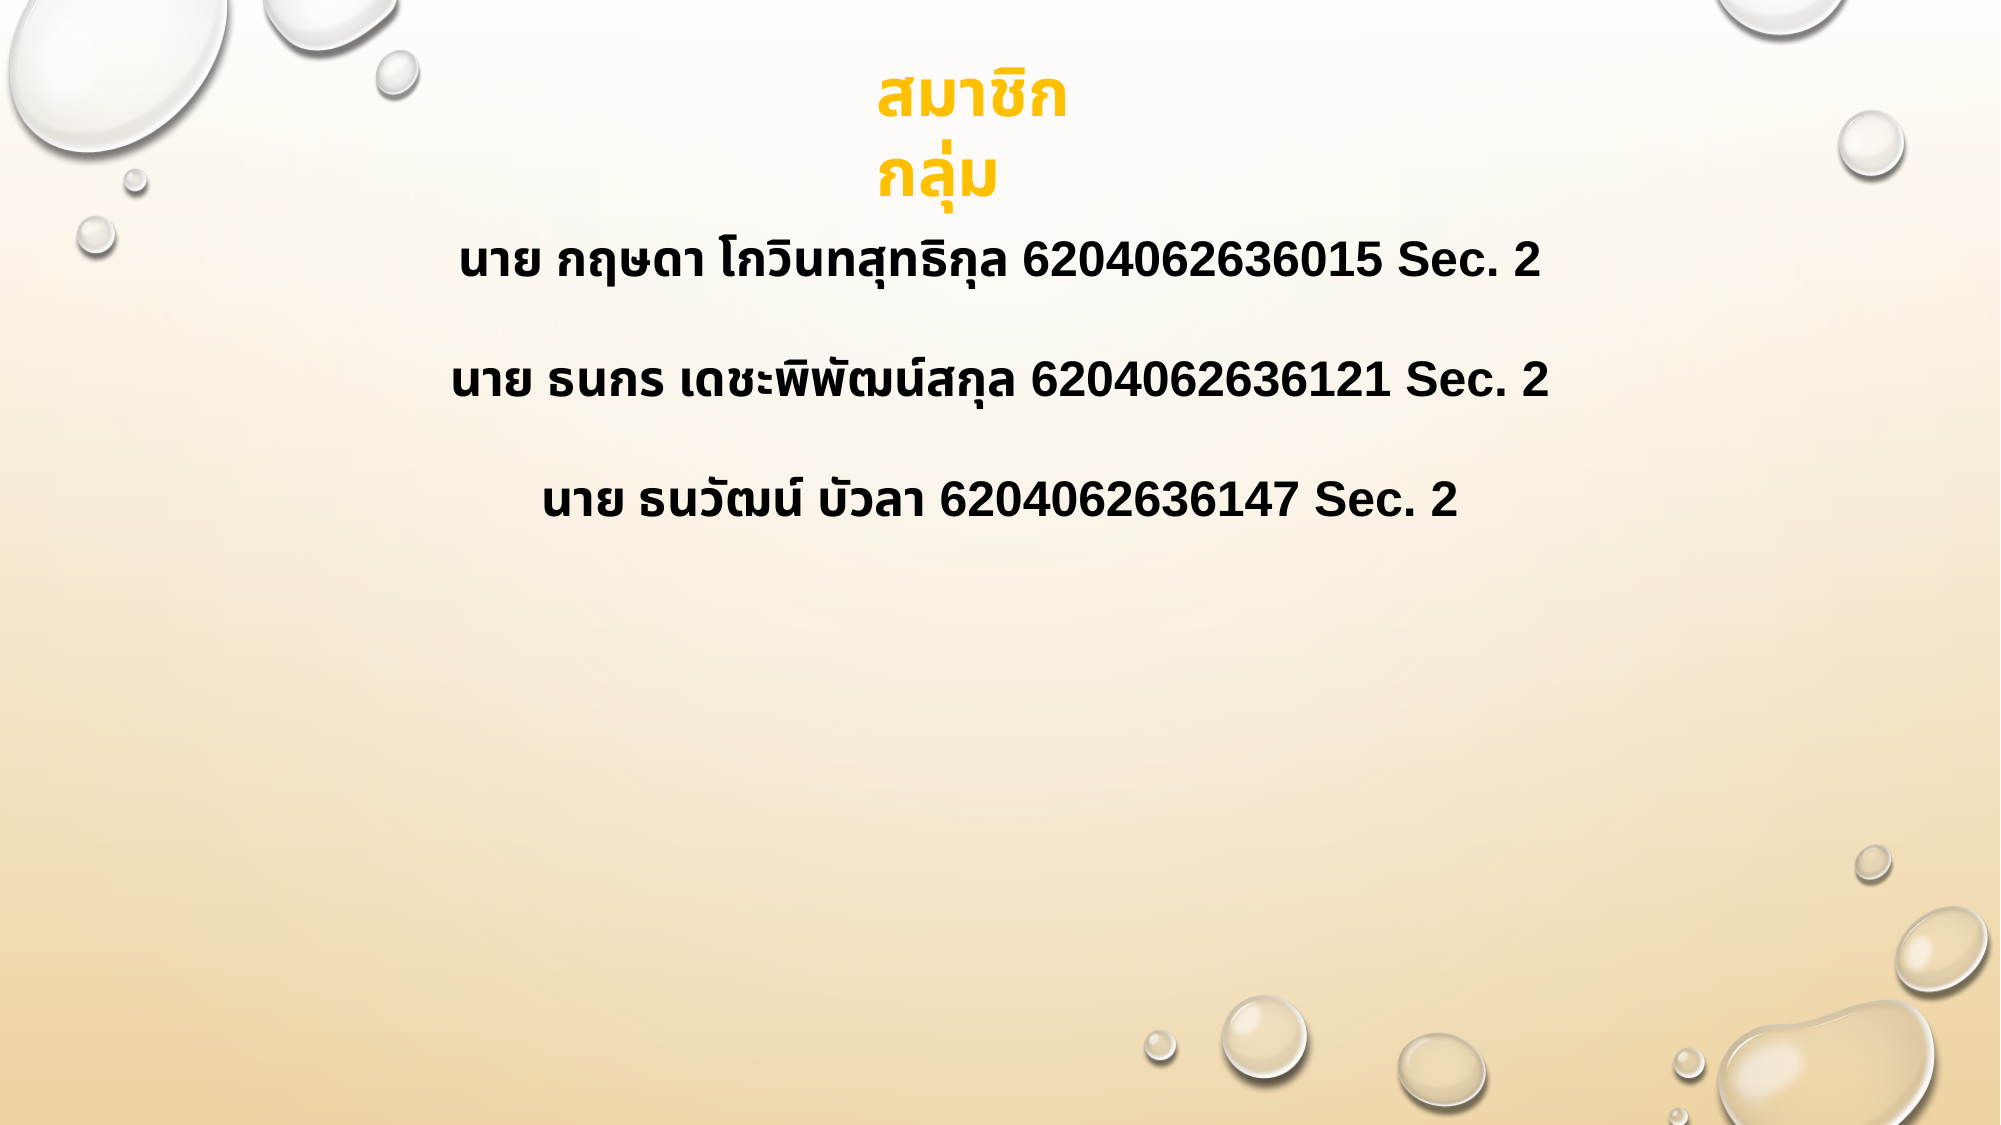

สมาชิกกลุ่ม
นาย กฤษดา โกวินทสุทธิกุล 6204062636015 Sec. 2

นาย ธนกร เดชะพิพัฒน์สกุล 6204062636121 Sec. 2

นาย ธนวัฒน์ บัวลา 6204062636147 Sec. 2